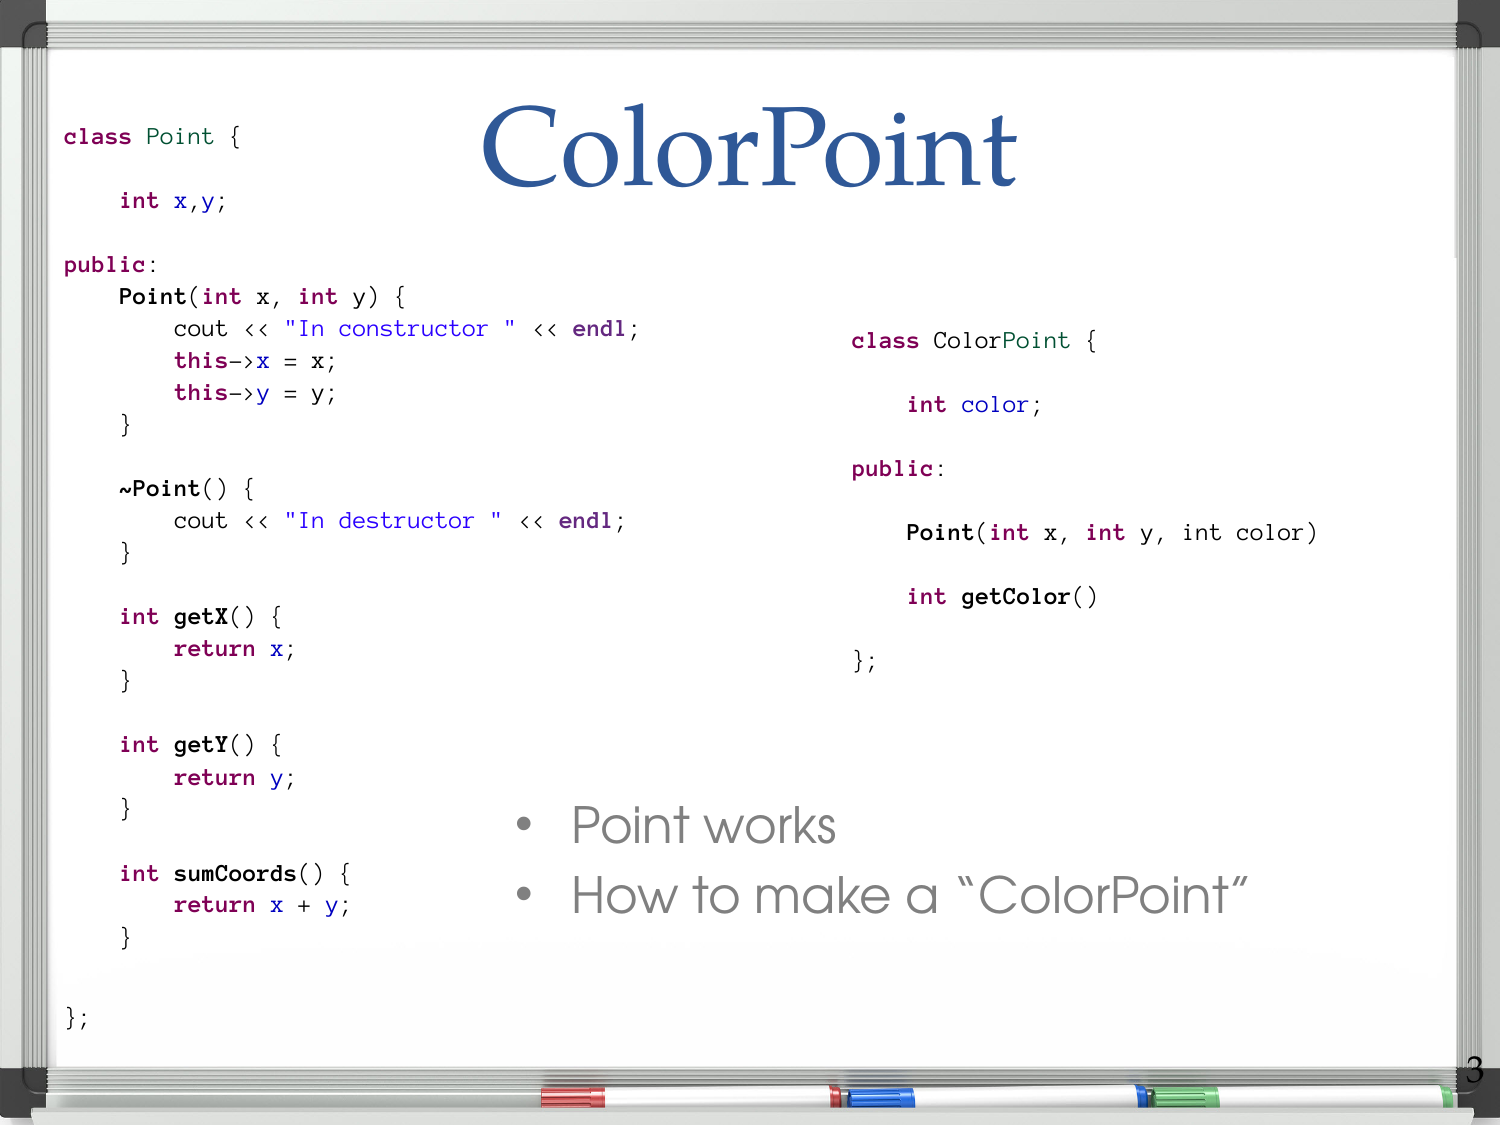

# ColorPoint
class Point {

    int x,y;

public:
    Point(int x, int y) {
        cout << "In constructor " << endl;
        this->x = x;
        this->y = y;
    }

    ~Point() {
        cout << "In destructor " << endl;
    }

    int getX() {
        return x;
    }

    int getY() {
        return y;
    }

    int sumCoords() {
        return x + y;
    }

};
class ColorPoint {

    int color;

public:

    Point(int x, int y, int color)

    int getColor()

};
Point works
How to make a “ColorPoint”

3